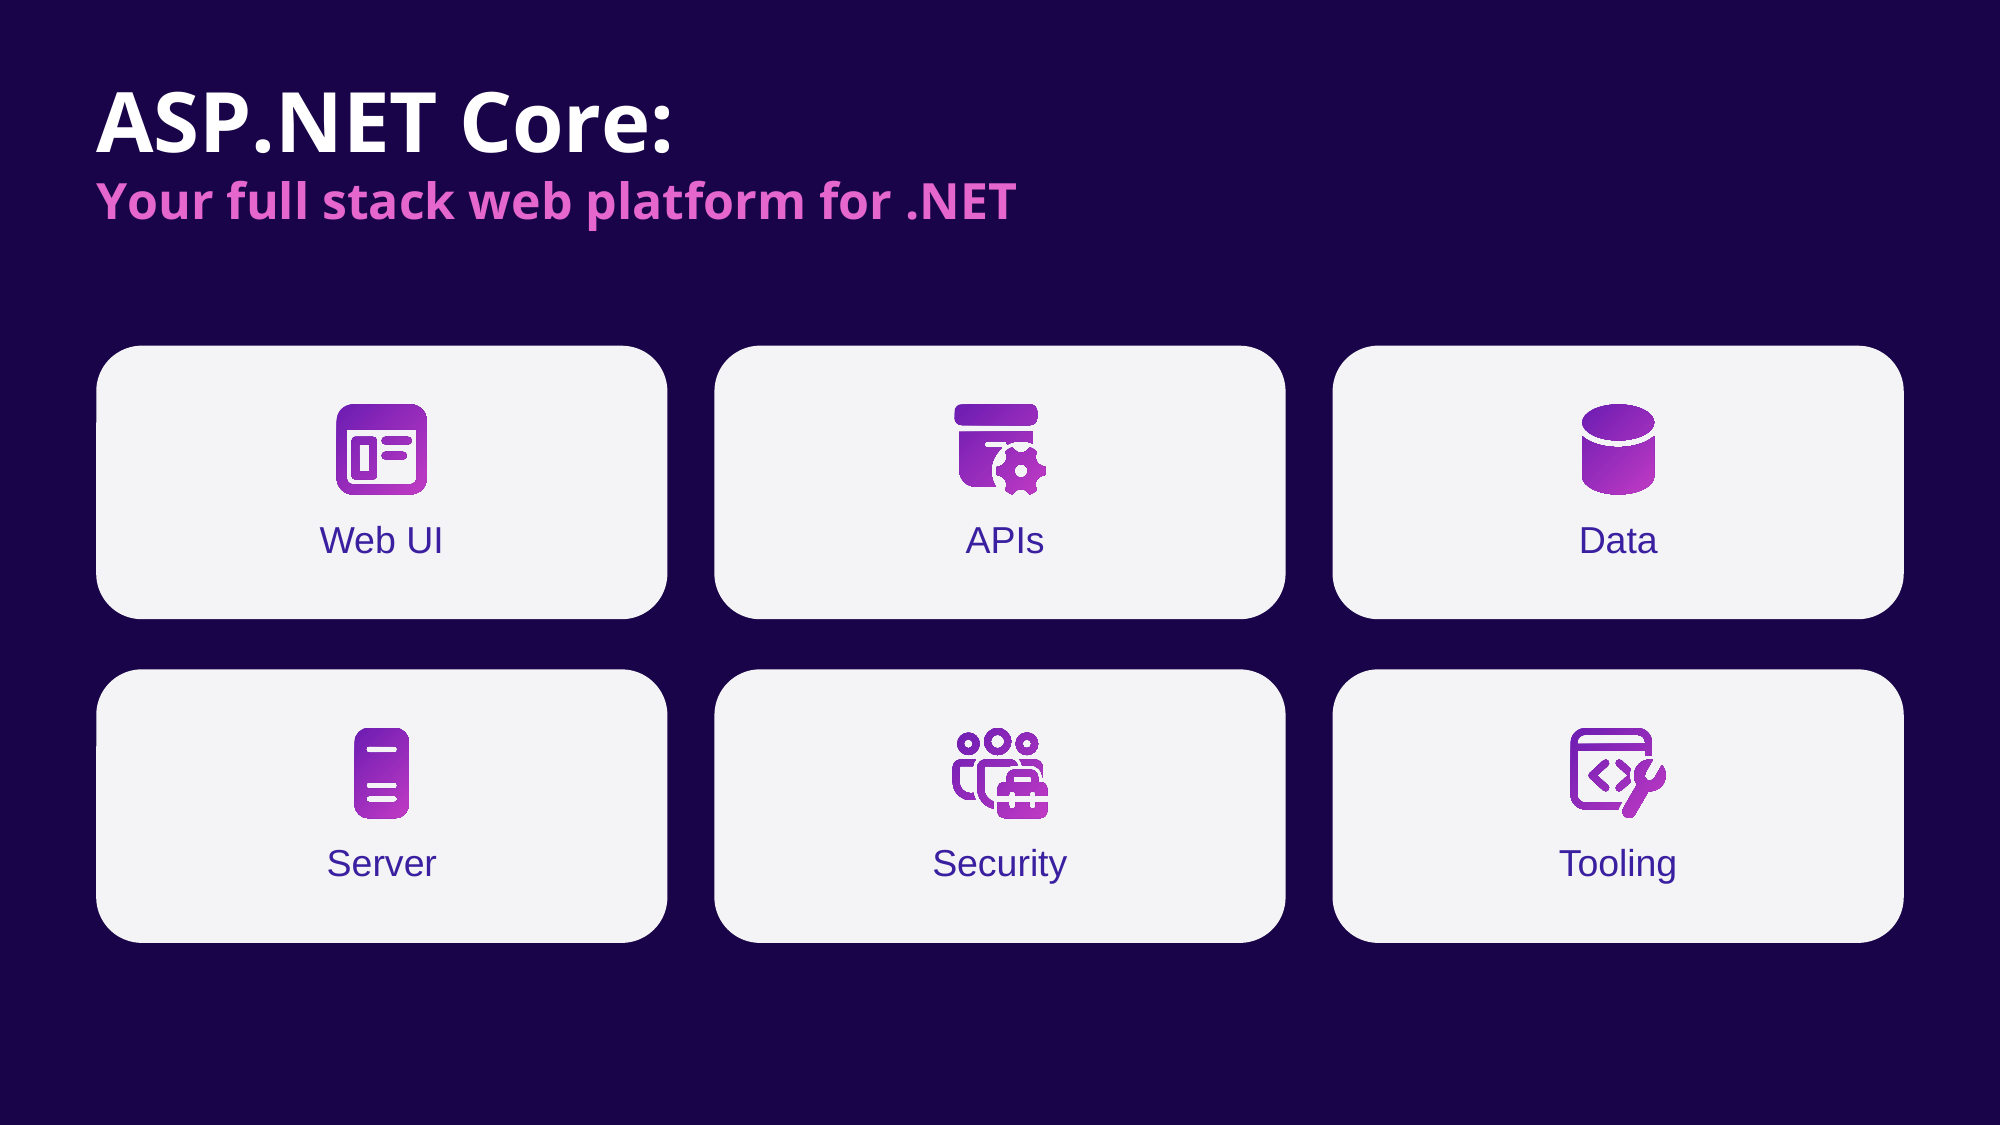

# ASP.NET Core: Your full stack web platform for .NET
Web UI

 APIs

Data

Server

Security

Tooling